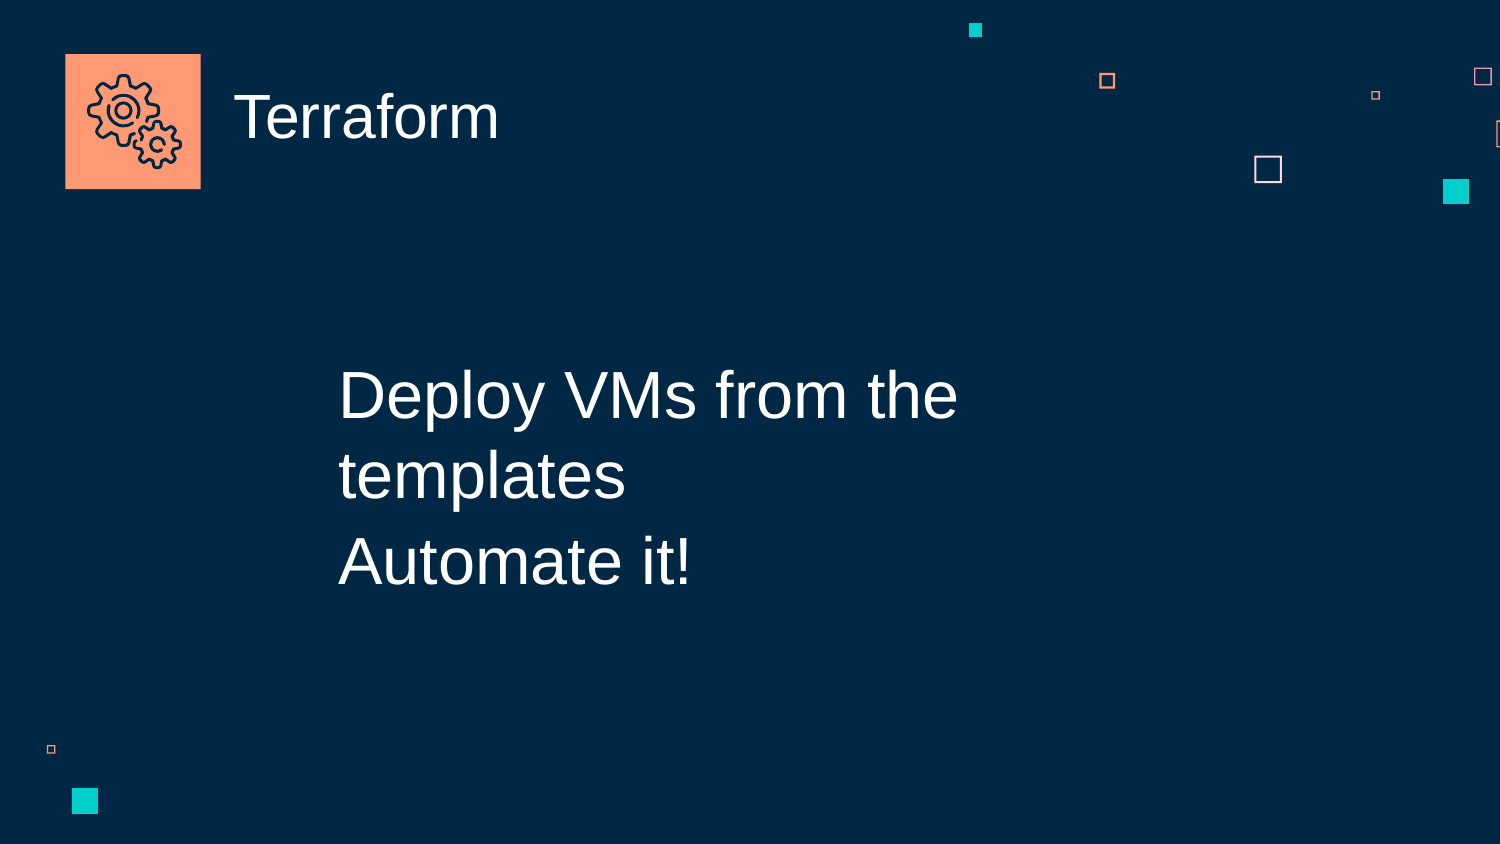

Terraform

Deploy VMs from the templates
Automate it!